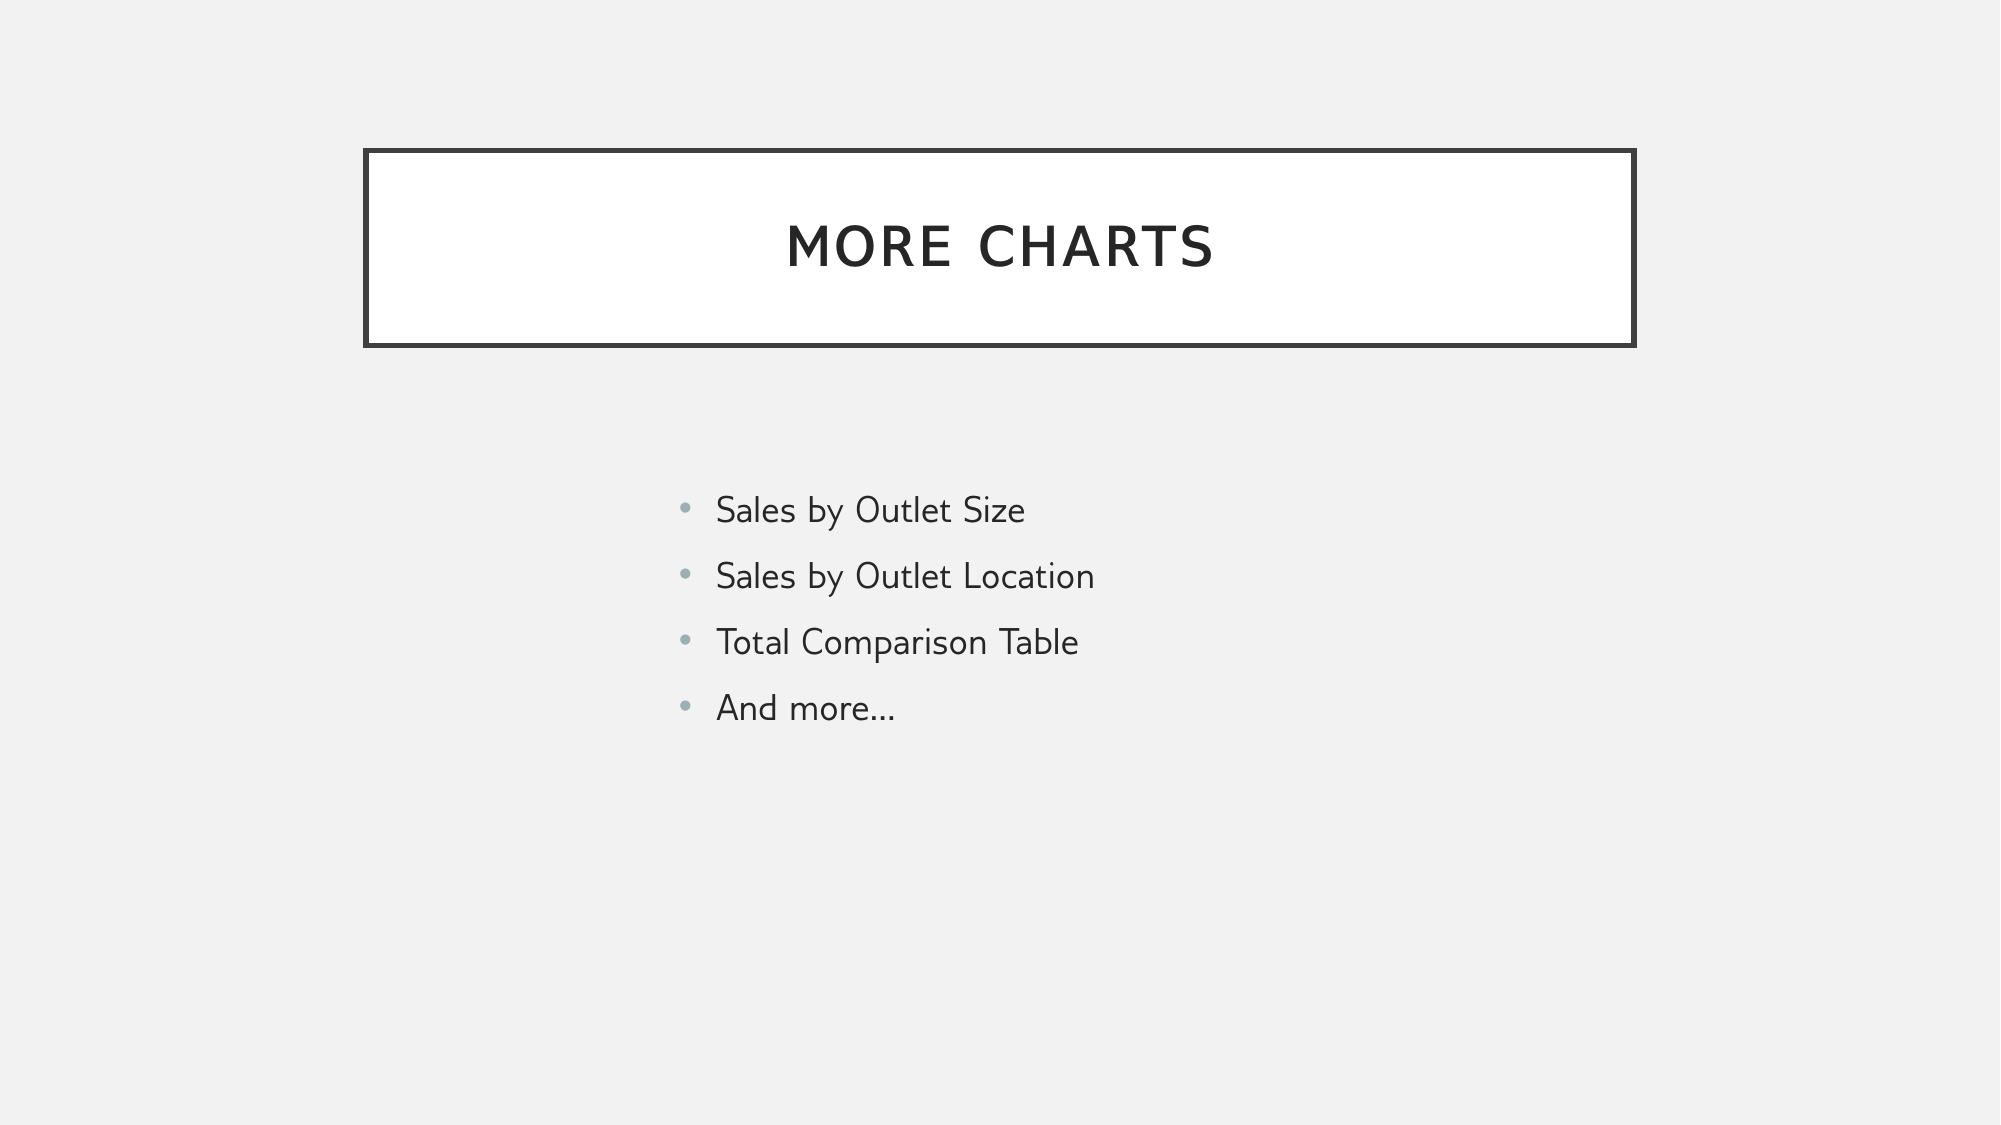

# MORE CHARTS
Sales by Outlet Size
Sales by Outlet Location
Total Comparison Table
And more…